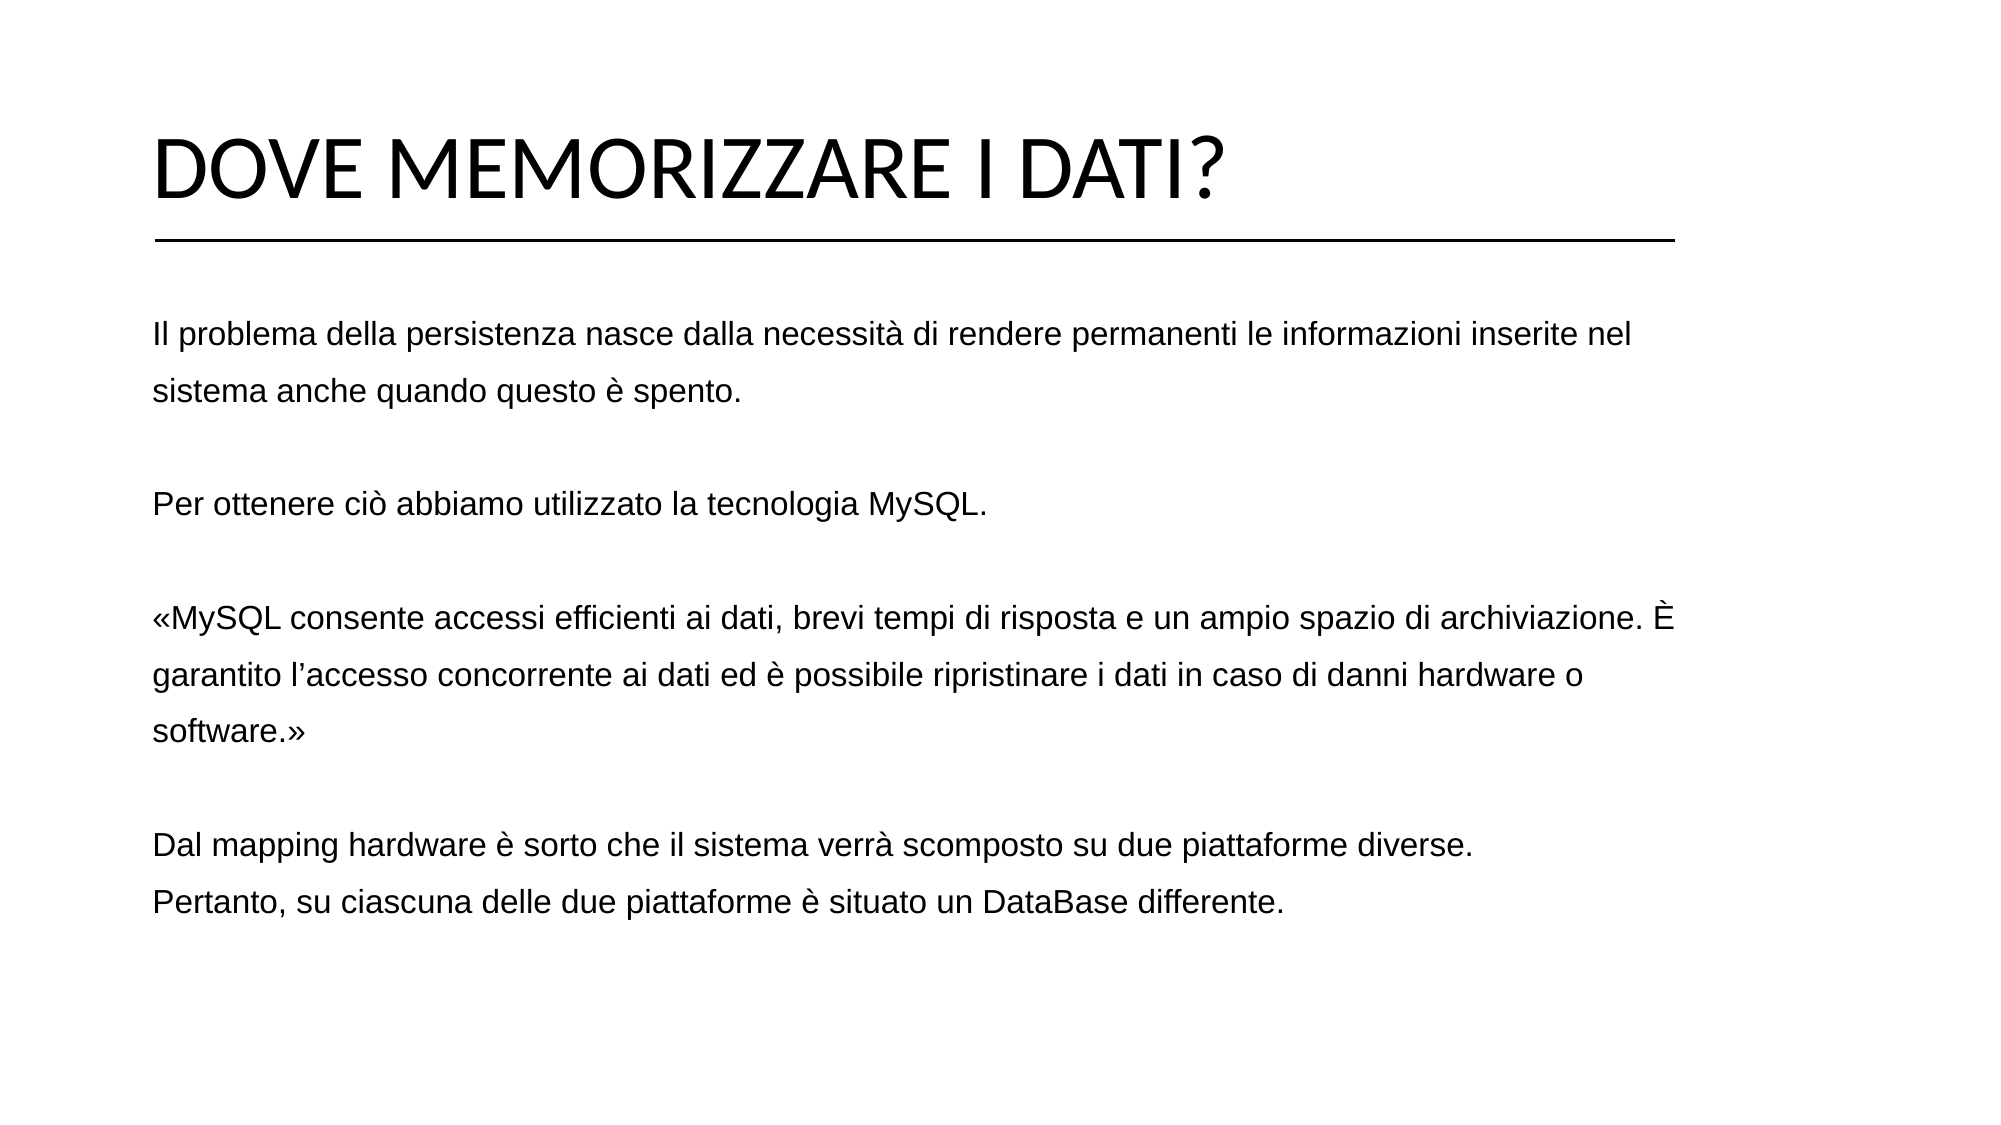

# DOVE MEMORIZZARE I DATI?
Il problema della persistenza nasce dalla necessità di rendere permanenti le informazioni inserite nel
sistema anche quando questo è spento.

Per ottenere ciò abbiamo utilizzato la tecnologia MySQL.

«MySQL consente accessi efficienti ai dati, brevi tempi di risposta e un ampio spazio di archiviazione. È
garantito l’accesso concorrente ai dati ed è possibile ripristinare i dati in caso di danni hardware o
software.»

Dal mapping hardware è sorto che il sistema verrà scomposto su due piattaforme diverse.
Pertanto, su ciascuna delle due piattaforme è situato un DataBase differente.